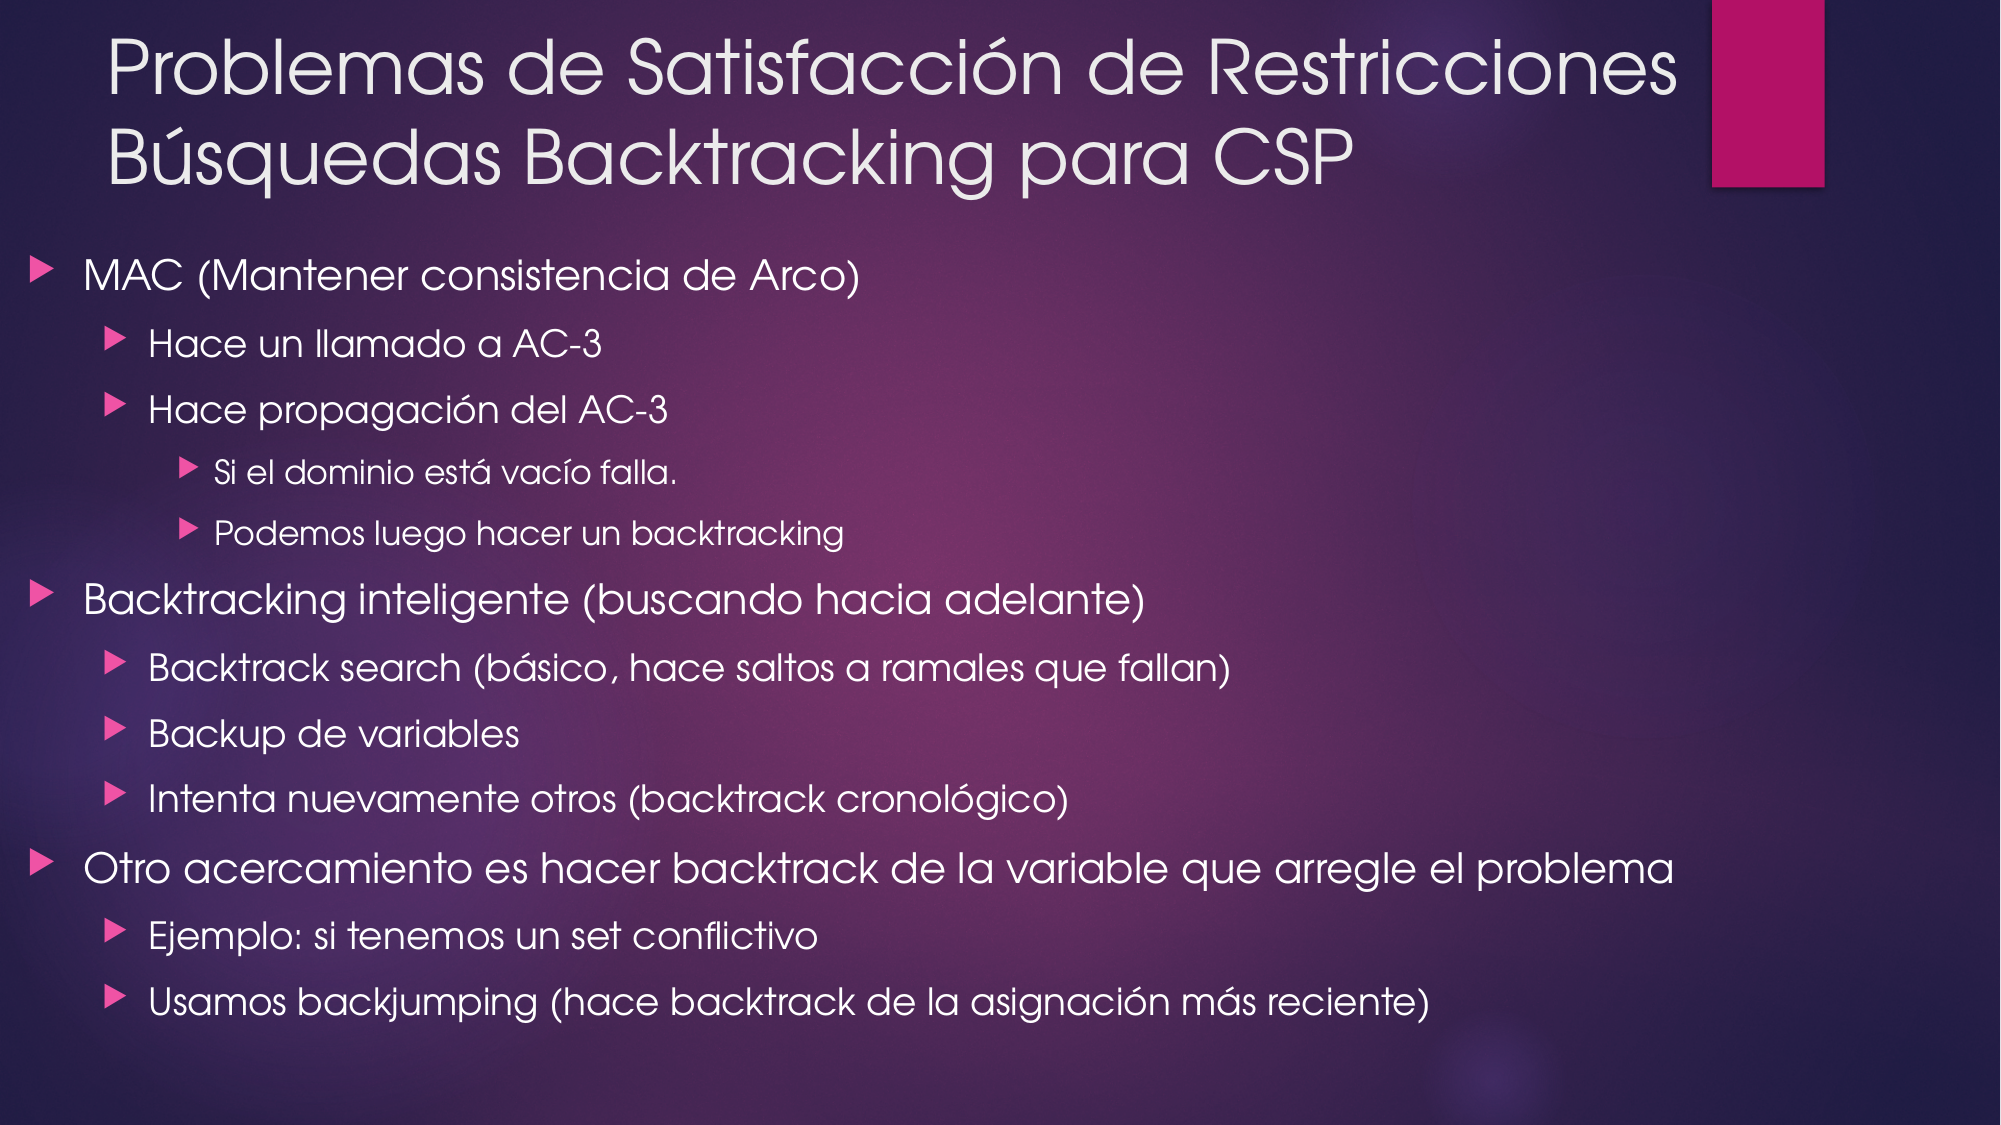

# Problemas de Satisfacción de Restricciones Búsquedas Backtracking para CSP
MAC (Mantener consistencia de Arco)
Hace un llamado a AC-3
Hace propagación del AC-3
Si el dominio está vacío falla.
Podemos luego hacer un backtracking
Backtracking inteligente (buscando hacia adelante)
Backtrack search (básico, hace saltos a ramales que fallan)
Backup de variables
Intenta nuevamente otros (backtrack cronológico)
Otro acercamiento es hacer backtrack de la variable que arregle el problema
Ejemplo: si tenemos un set conflictivo
Usamos backjumping (hace backtrack de la asignación más reciente)